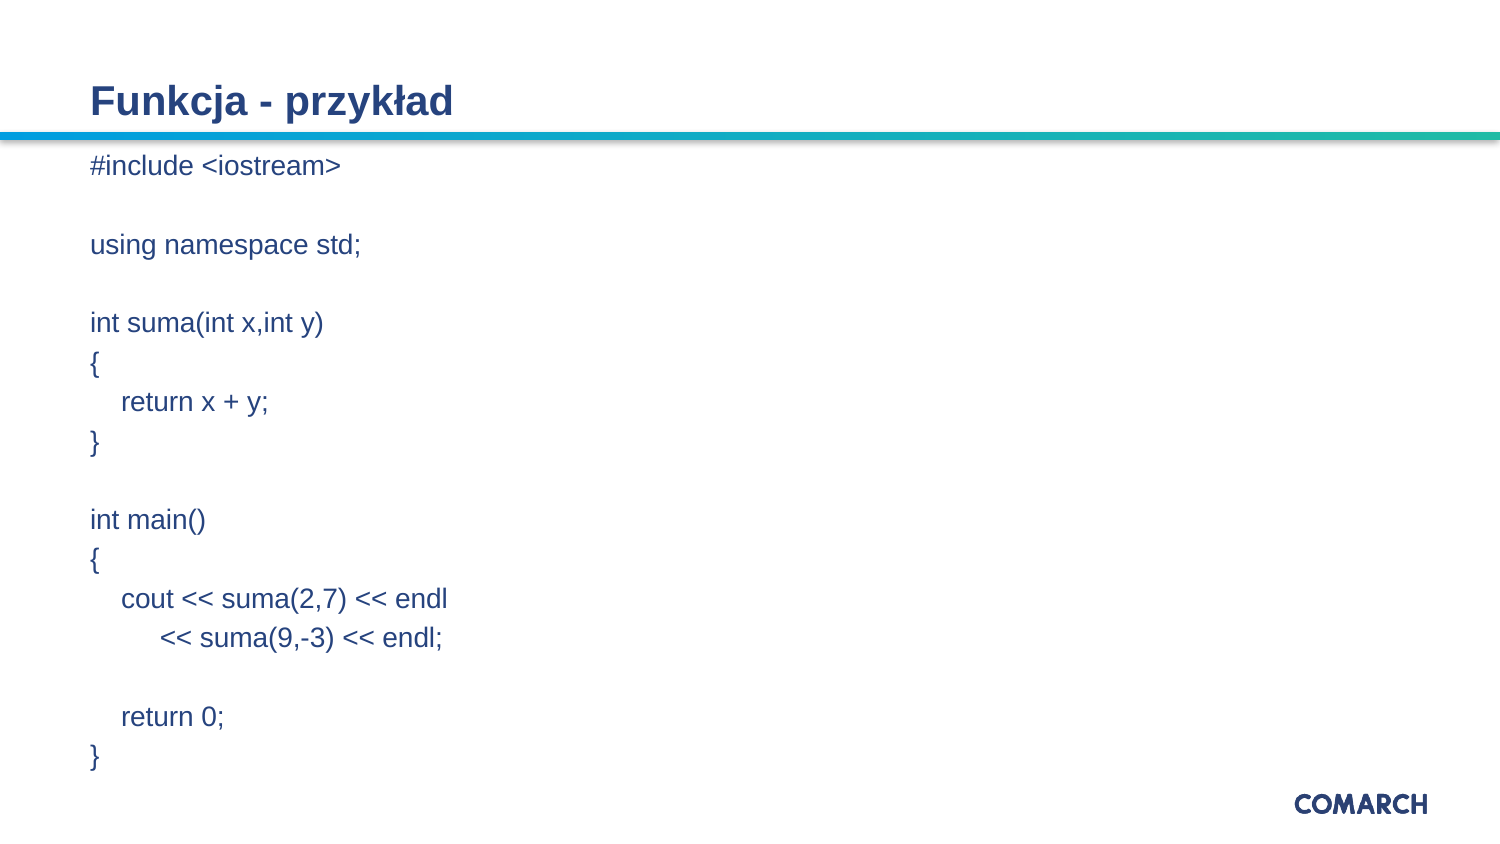

# Funkcja - przykład
#include <iostream>

using namespace std;

int suma(int x,int y)
{
    return x + y;
}

int main()
{
    cout << suma(2,7) << endl
         << suma(9,-3) << endl;

    return 0;
}